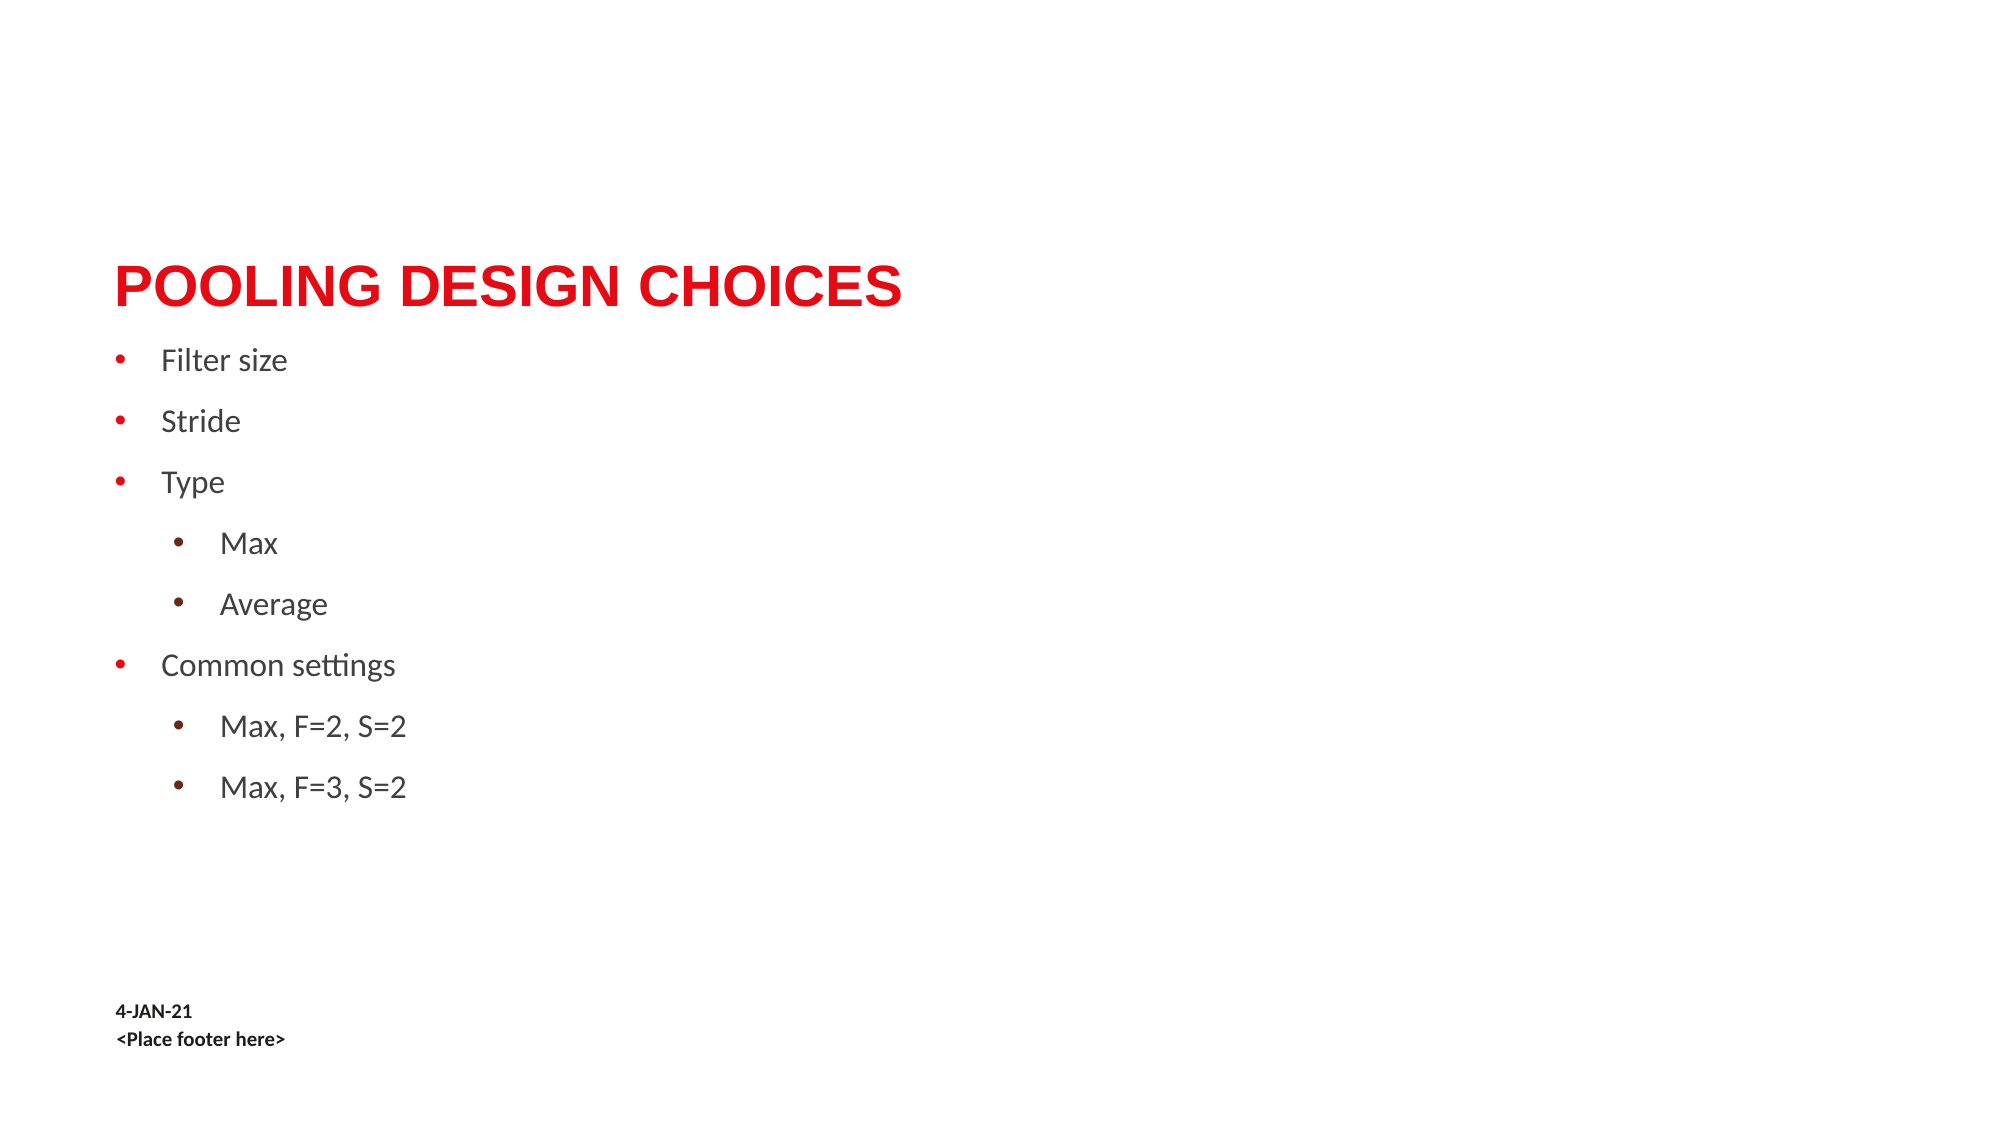

# Pooling design choices
Filter size
Stride
Type
Max
Average
Common settings
Max, F=2, S=2
Max, F=3, S=2

4-Jan-21
<Place footer here>
21